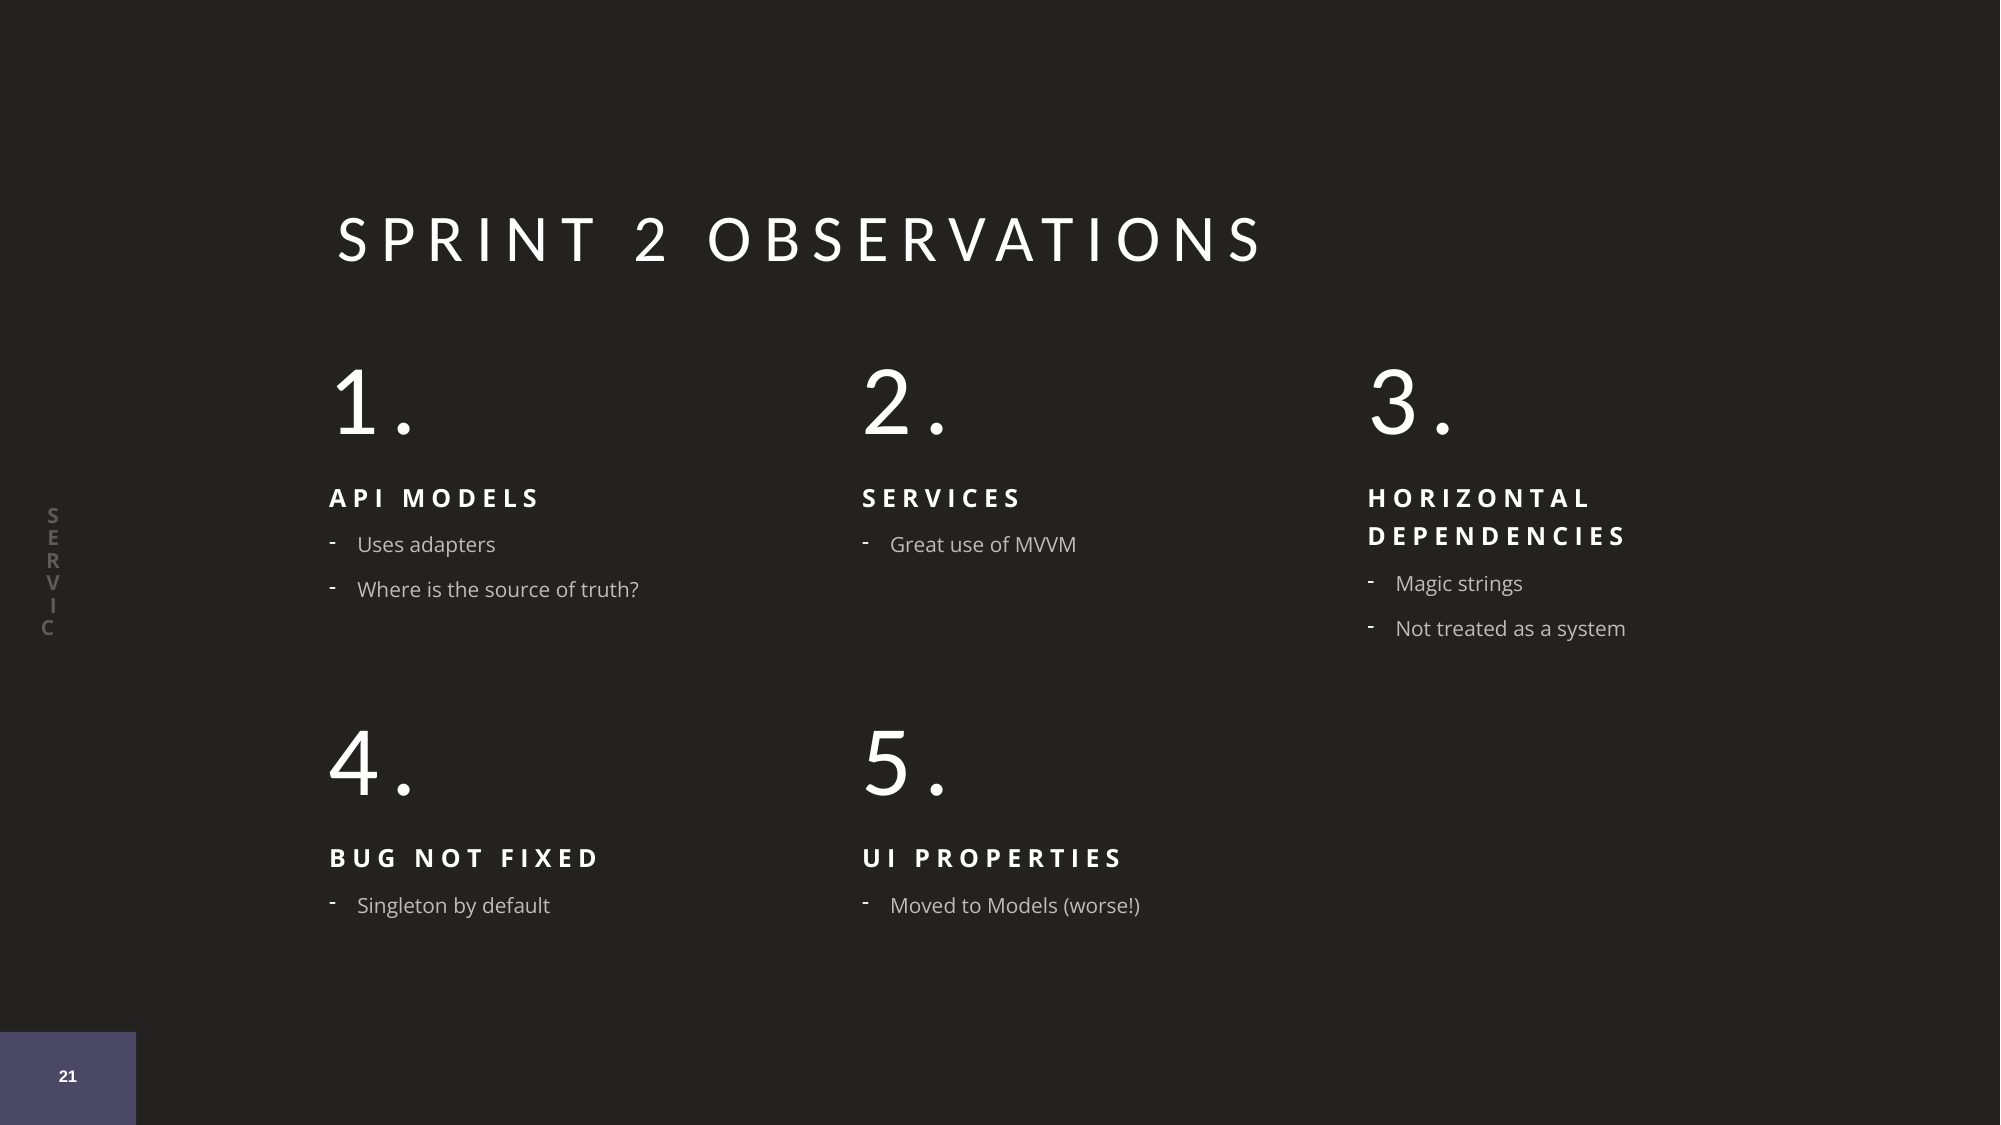

SERVICE
# SPRINT 2 OBSERVATIONS
1.
2.
3.
API MODELS
Uses adapters
Where is the source of truth?
SERVICES
Great use of MVVM

HORIZONTAL DEPENDENCIES
Magic strings
Not treated as a system
4.
5.
BUG NOT FIXED
Singleton by default

UI PROPERTIES
Moved to Models (worse!)